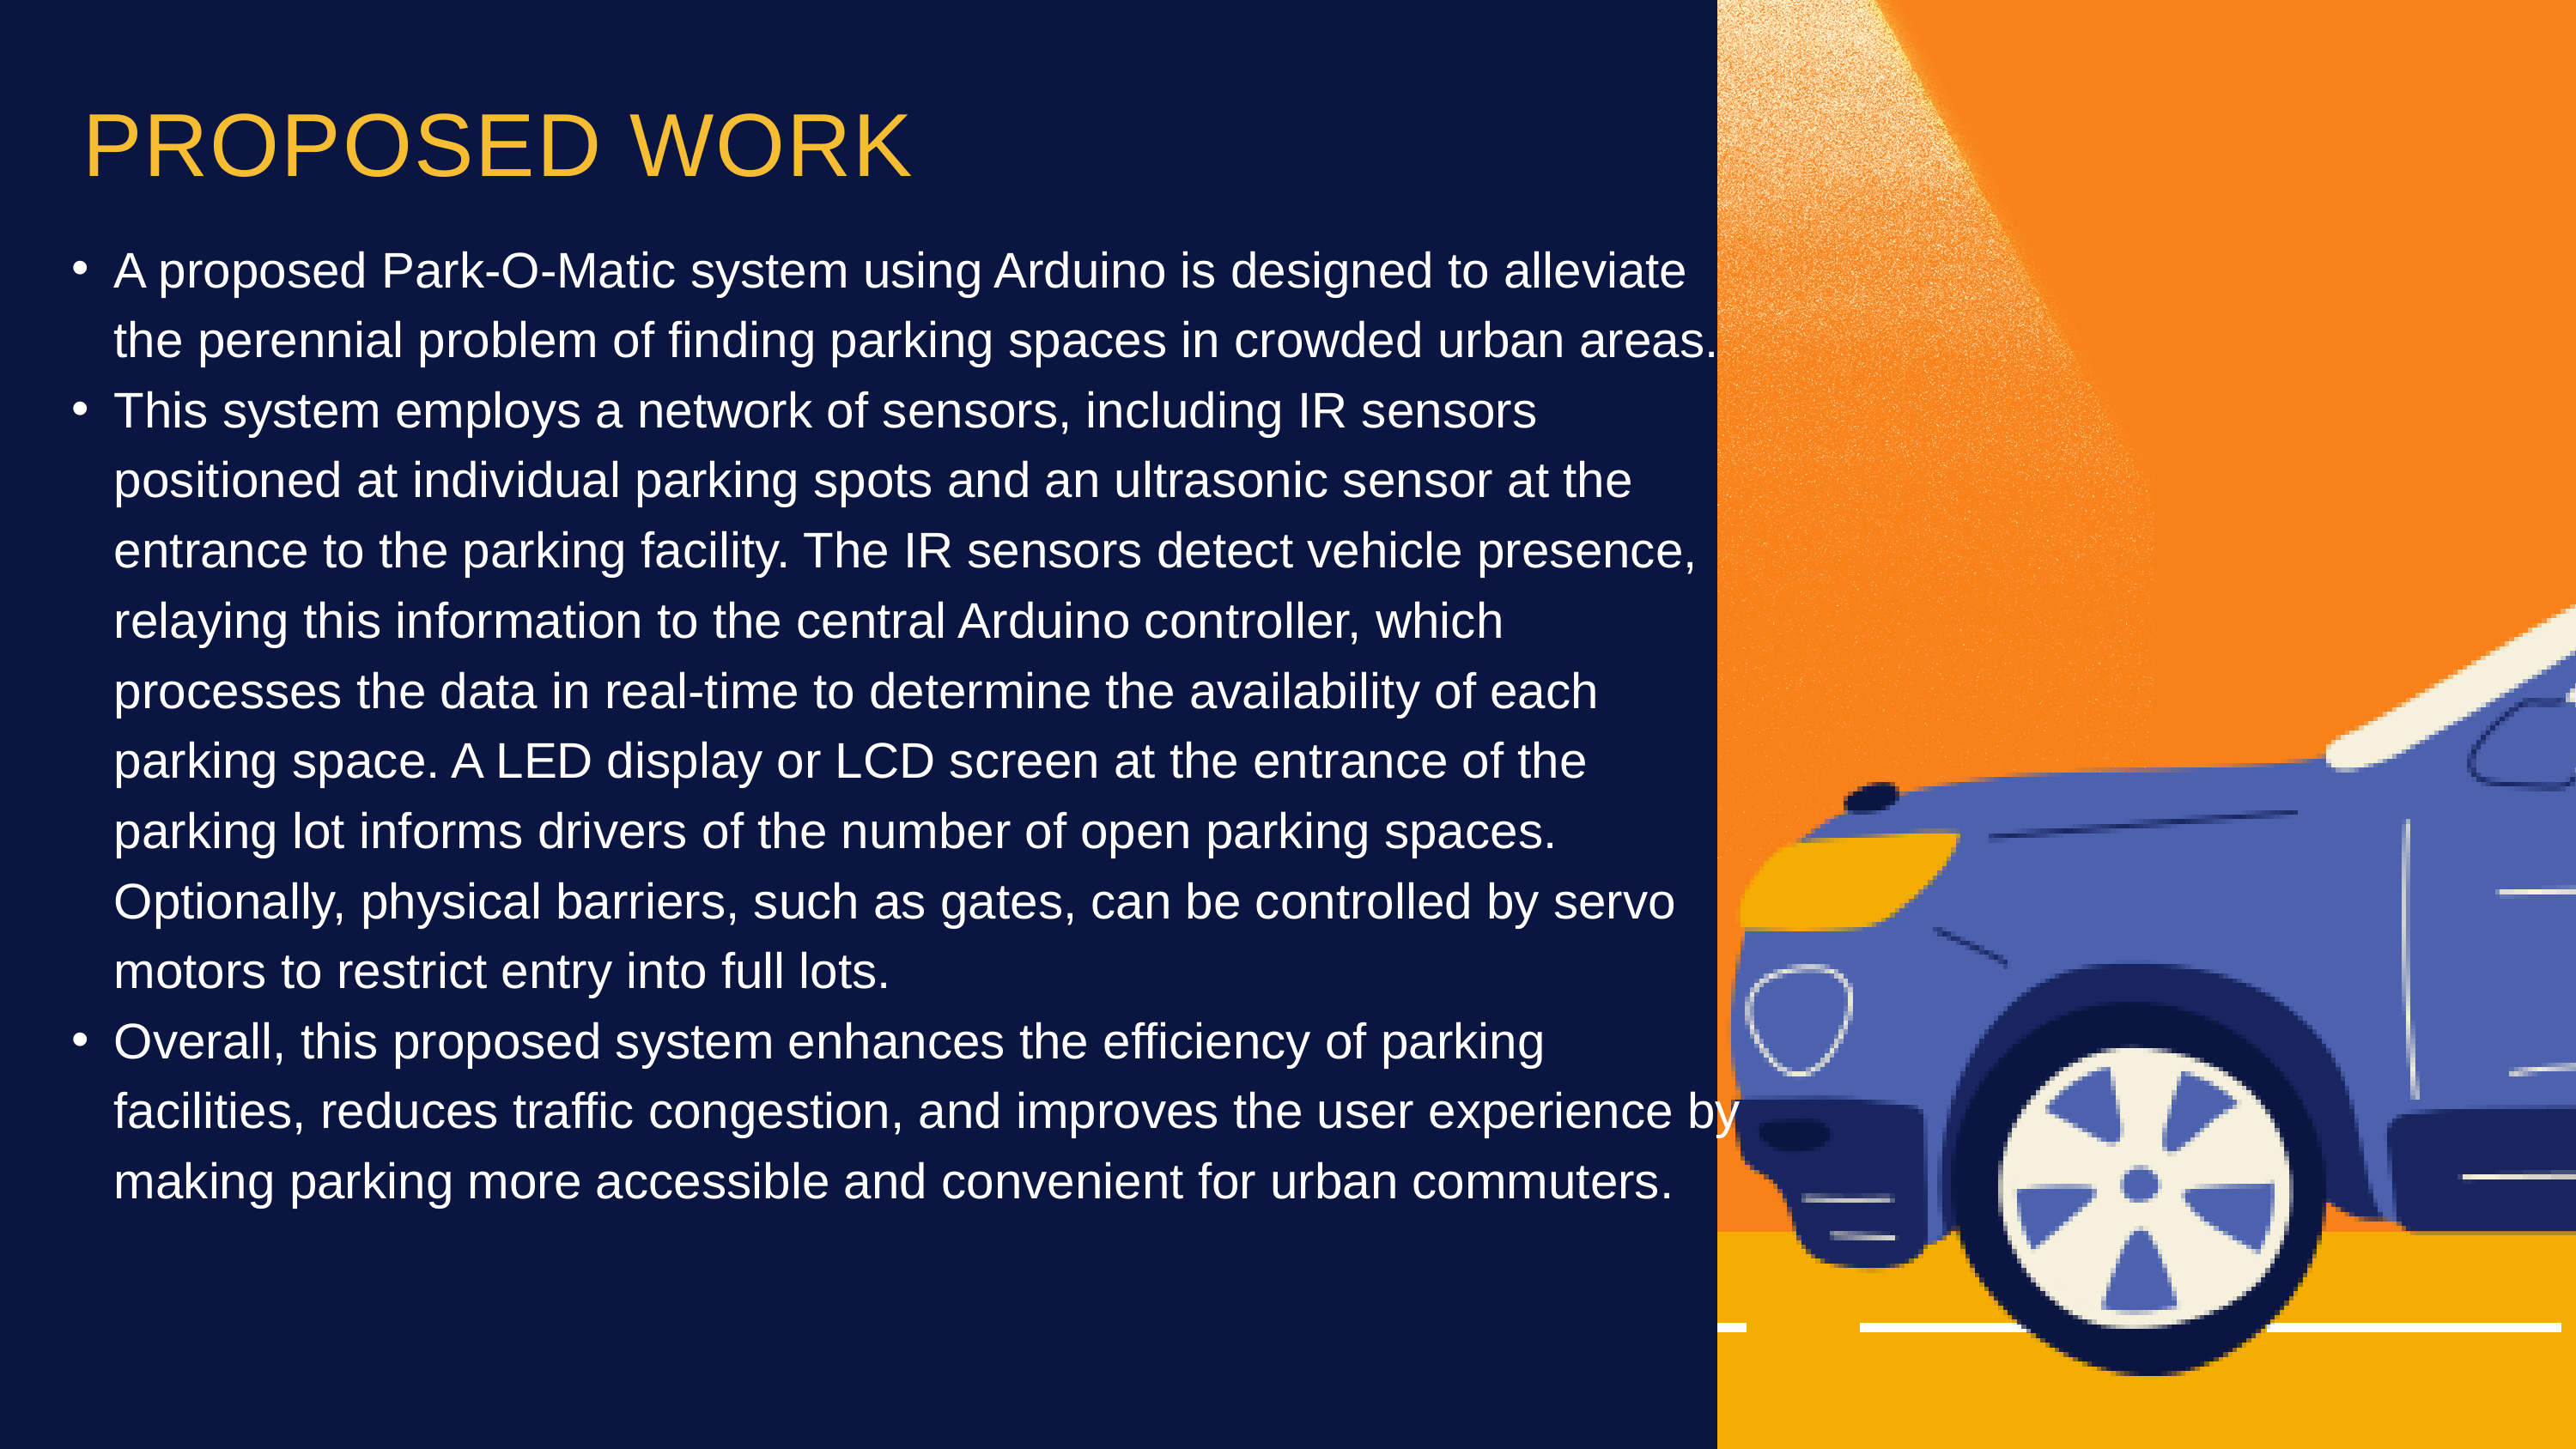

PROPOSED WORK
A proposed Park-O-Matic system using Arduino is designed to alleviate the perennial problem of finding parking spaces in crowded urban areas.
This system employs a network of sensors, including IR sensors positioned at individual parking spots and an ultrasonic sensor at the entrance to the parking facility. The IR sensors detect vehicle presence, relaying this information to the central Arduino controller, which processes the data in real-time to determine the availability of each parking space. A LED display or LCD screen at the entrance of the parking lot informs drivers of the number of open parking spaces. Optionally, physical barriers, such as gates, can be controlled by servo motors to restrict entry into full lots.
Overall, this proposed system enhances the efficiency of parking facilities, reduces traffic congestion, and improves the user experience by making parking more accessible and convenient for urban commuters.